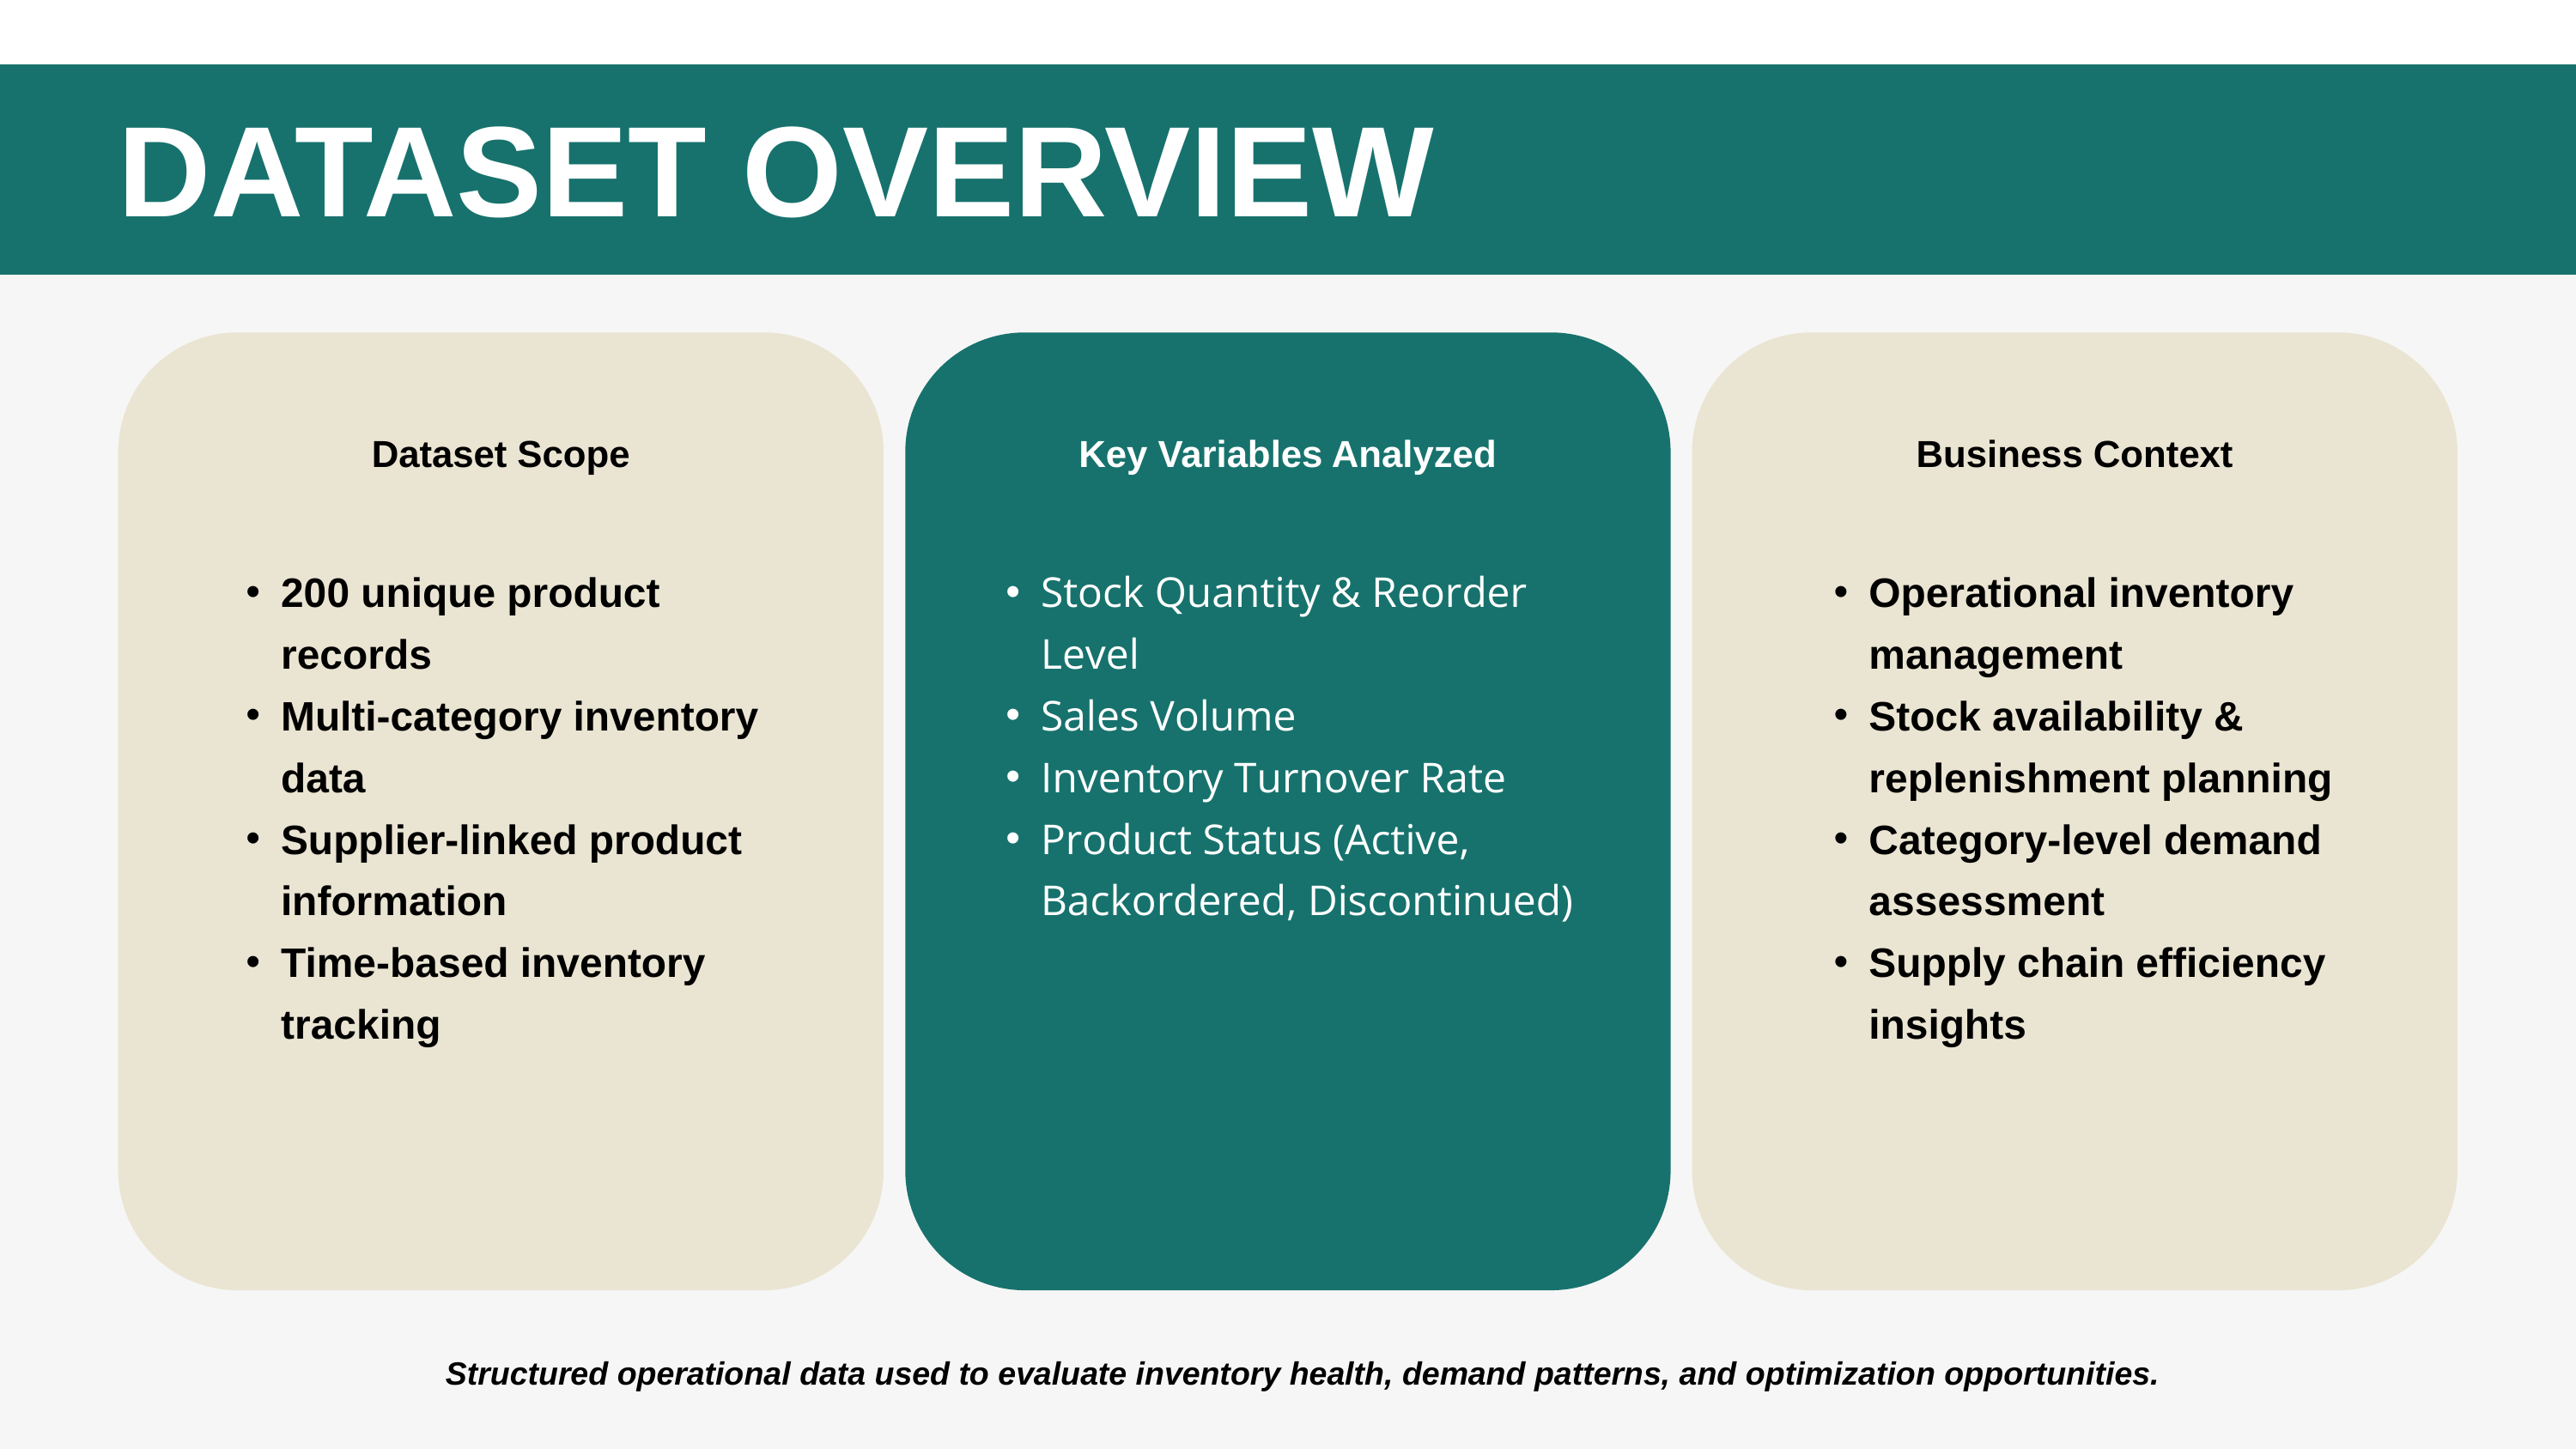

DATASET OVERVIEW

Dataset Scope
Key Variables Analyzed
Business Context
200 unique product records
Multi-category inventory data
Supplier-linked product information
Time-based inventory tracking

Stock Quantity & Reorder Level
Sales Volume
Inventory Turnover Rate
Product Status (Active, Backordered, Discontinued)

Operational inventory management
Stock availability & replenishment planning
Category-level demand assessment
Supply chain efficiency insights

Structured operational data used to evaluate inventory health, demand patterns, and optimization opportunities.